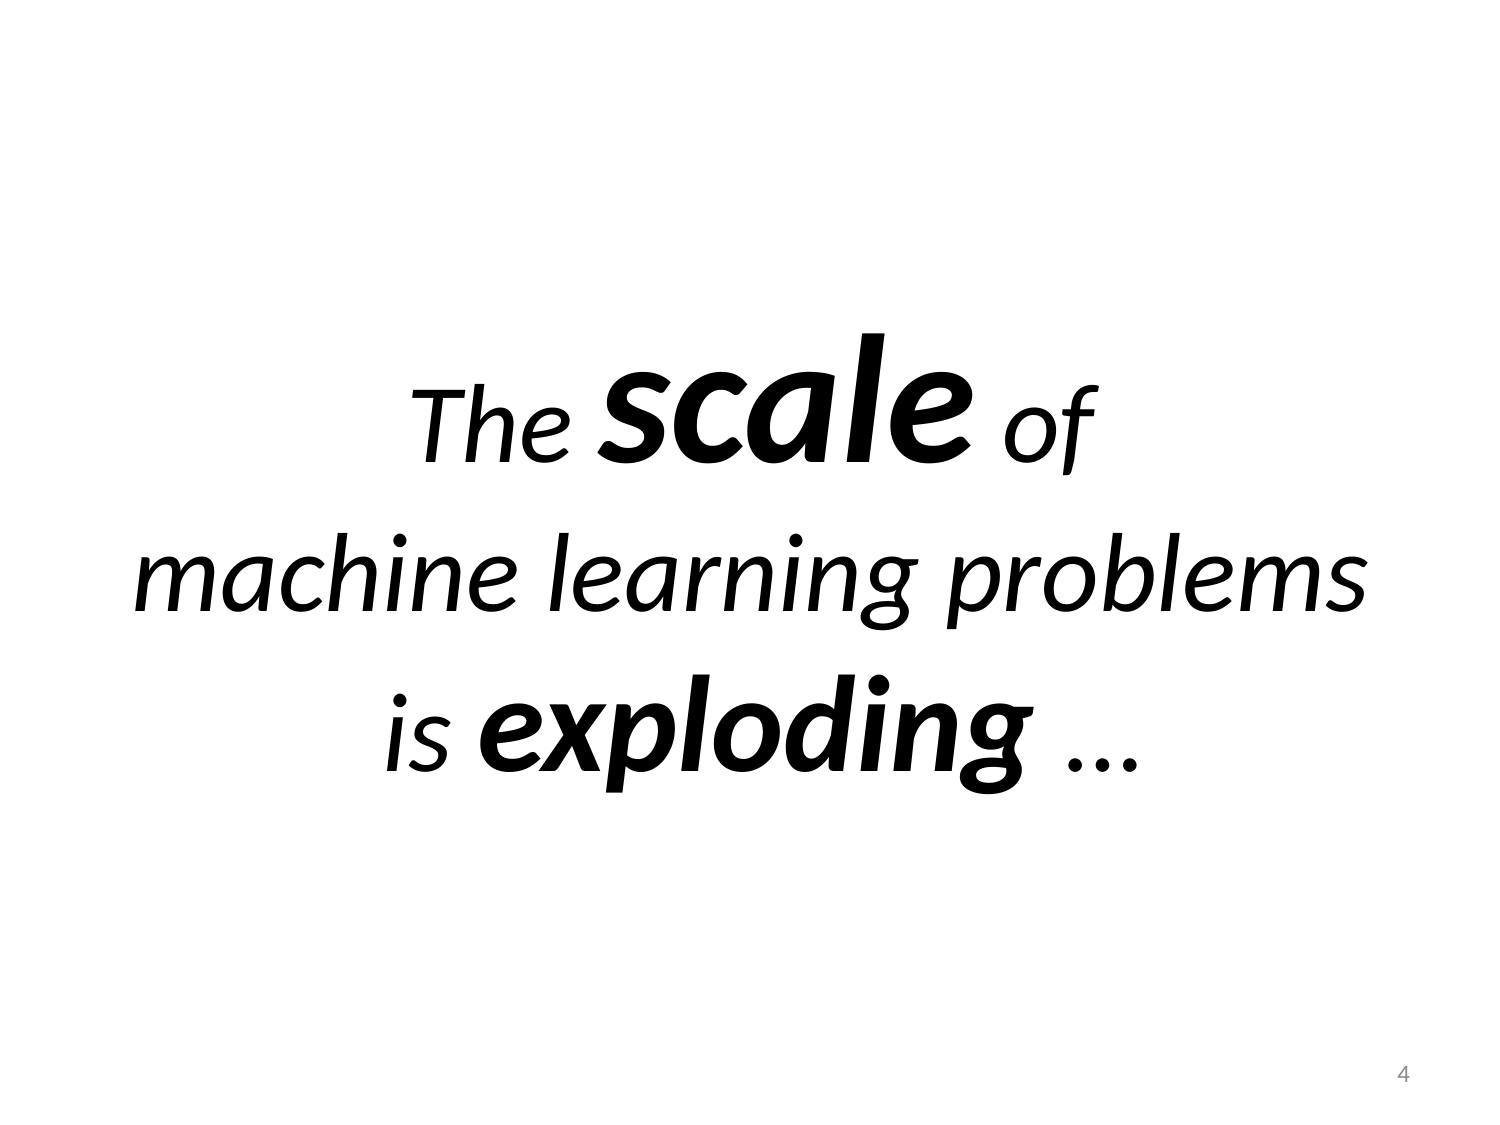

# The scale of machine learning problems is exploding …
4